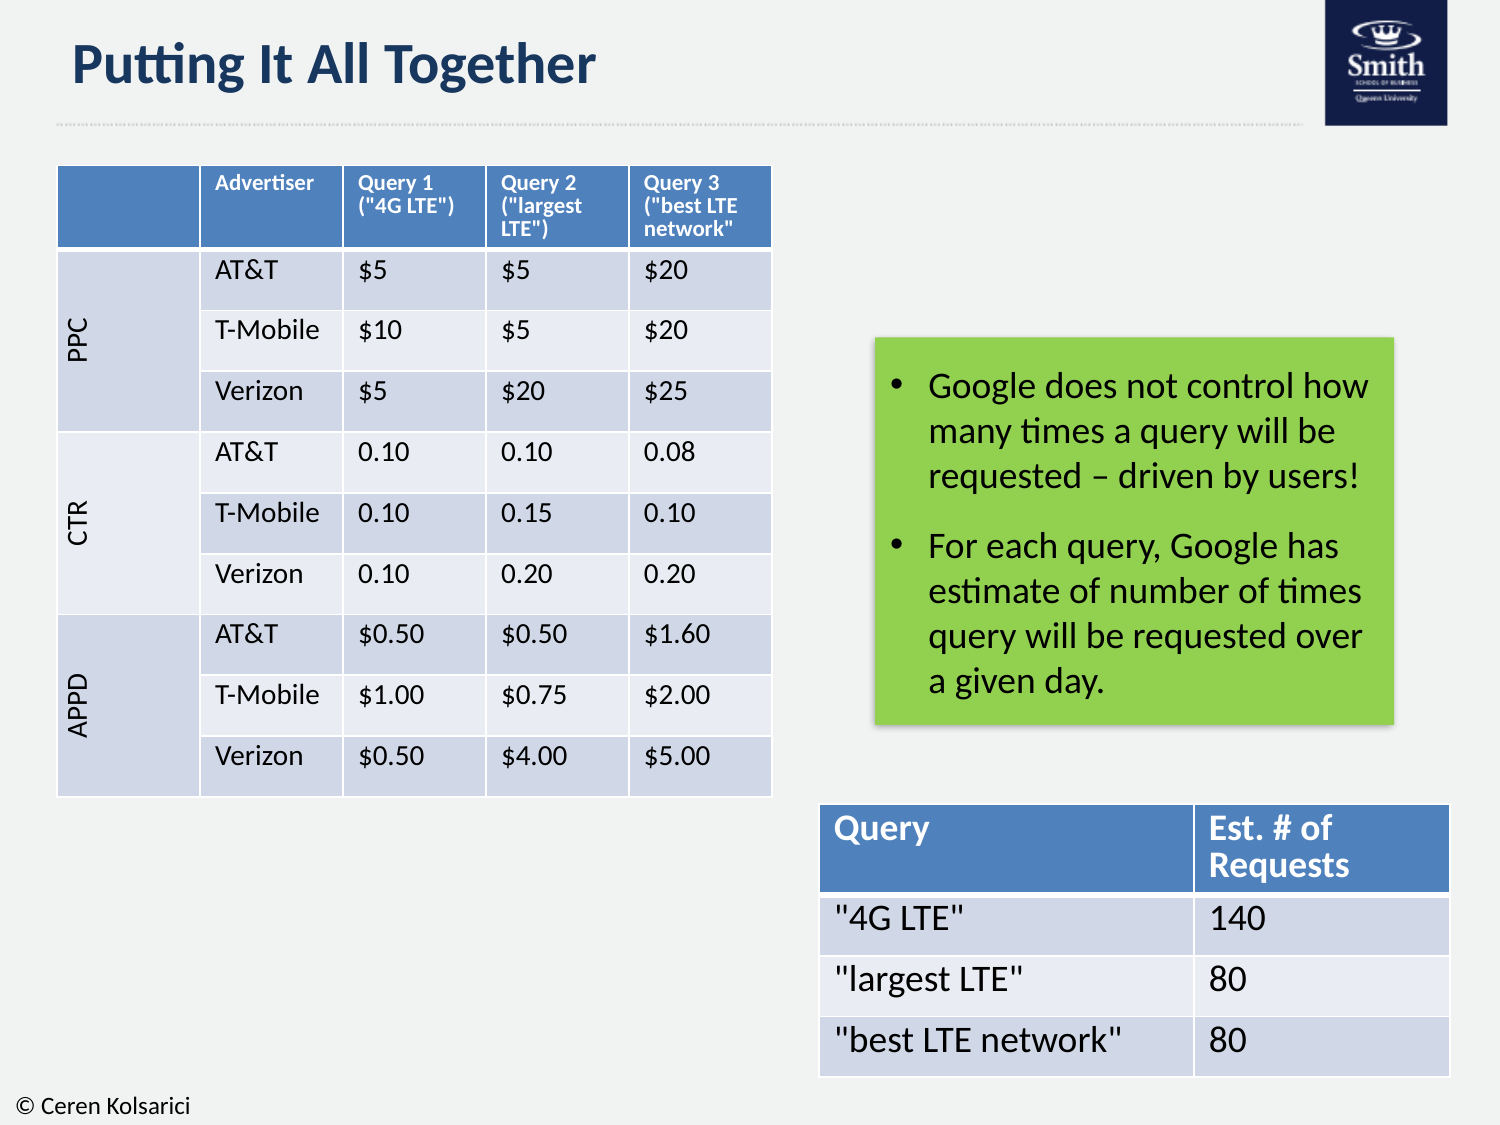

# Putting It All Together
|  | Advertiser | Query 1 ("4G LTE") | Query 2 ("largest LTE") | Query 3 ("best LTE network" |
| --- | --- | --- | --- | --- |
| PPC | AT&T | $5 | $5 | $20 |
|  | T-Mobile | $10 | $5 | $20 |
|  | Verizon | $5 | $20 | $25 |
| CTR | AT&T | 0.10 | 0.10 | 0.08 |
|  | T-Mobile | 0.10 | 0.15 | 0.10 |
|  | Verizon | 0.10 | 0.20 | 0.20 |
| APPD | AT&T | $0.50 | $0.50 | $1.60 |
|  | T-Mobile | $1.00 | $0.75 | $2.00 |
|  | Verizon | $0.50 | $4.00 | $5.00 |
Google does not control how many times a query will be requested – driven by users!
For each query, Google has estimate of number of times query will be requested over a given day.
| Query | Est. # of Requests |
| --- | --- |
| "4G LTE" | 140 |
| "largest LTE" | 80 |
| "best LTE network" | 80 |
© Ceren Kolsarici